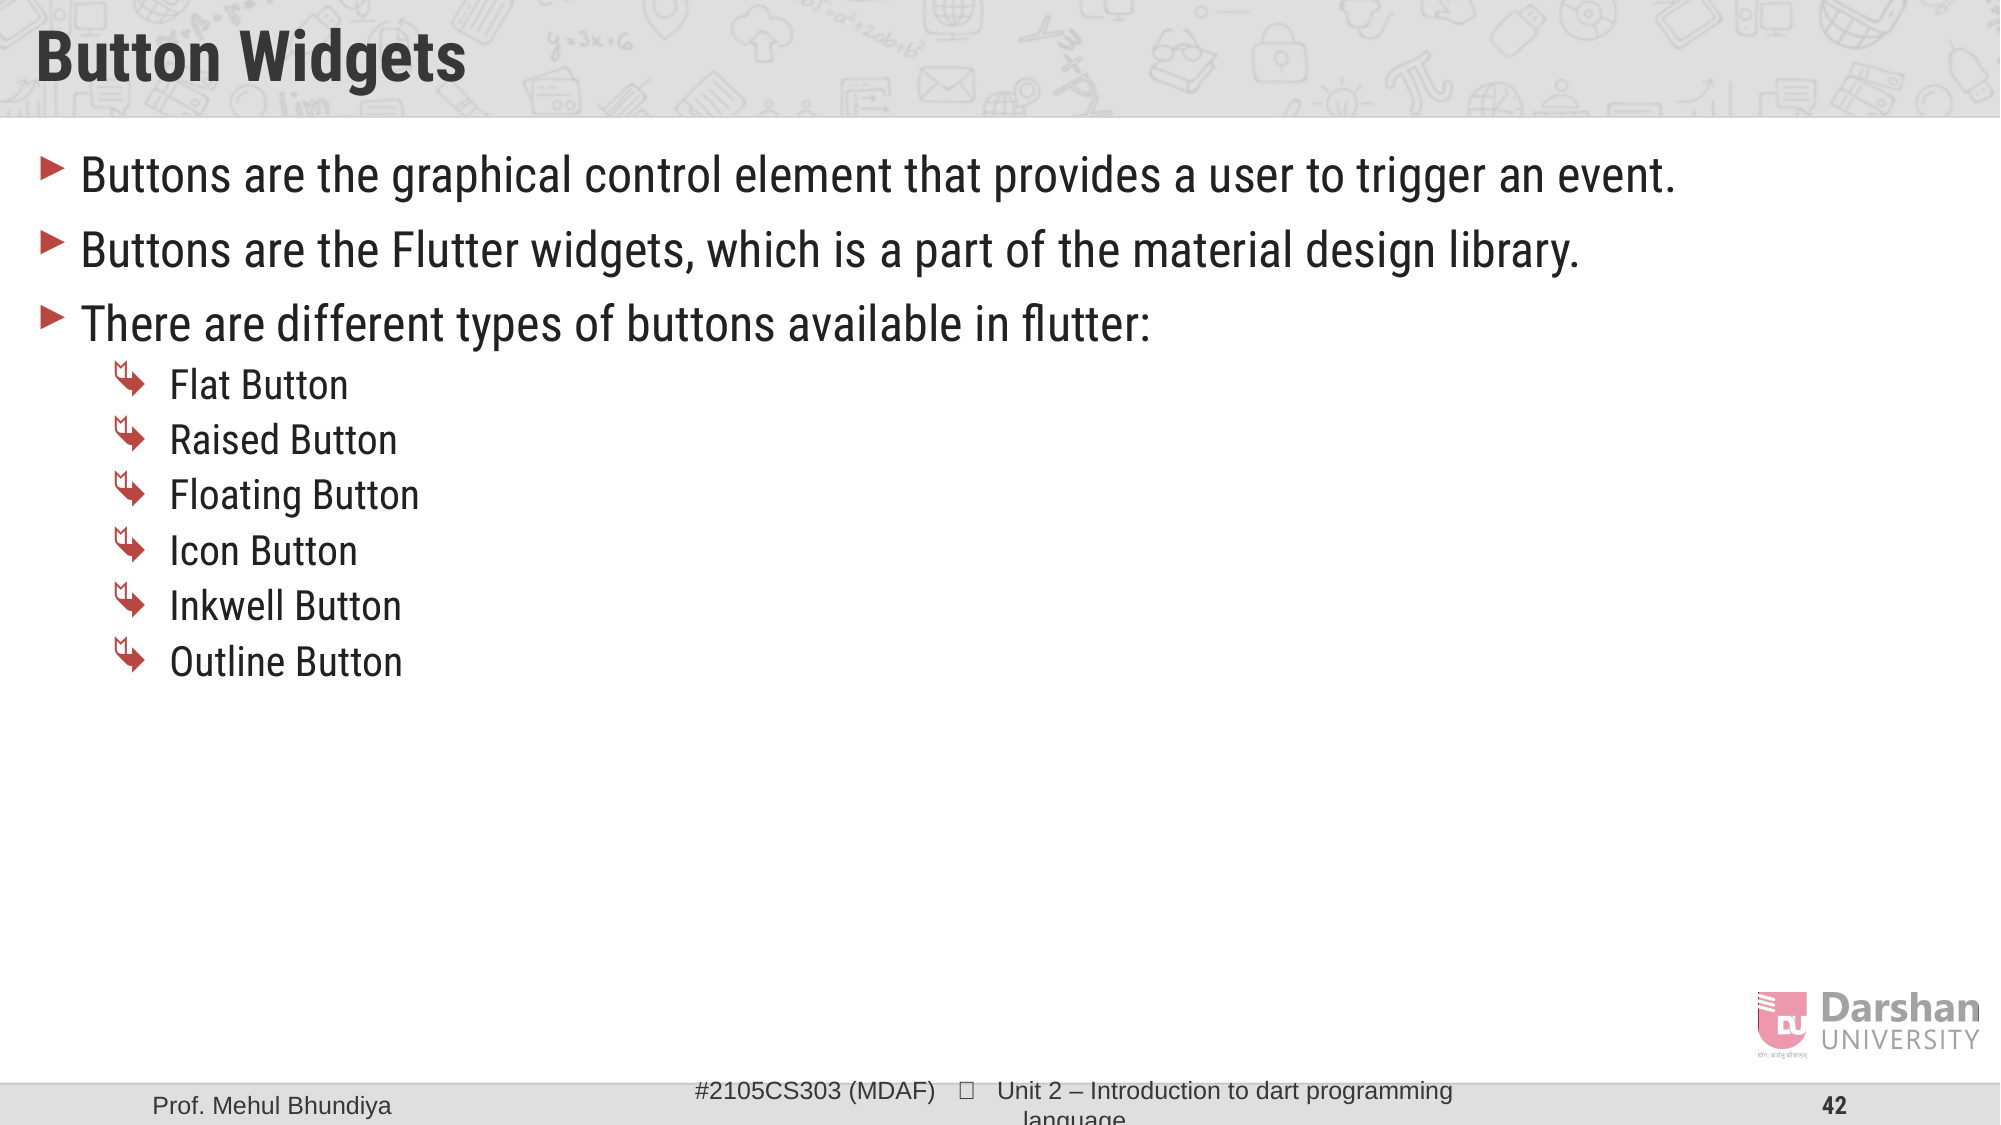

# Button Widgets
Buttons are the graphical control element that provides a user to trigger an event.
Buttons are the Flutter widgets, which is a part of the material design library.
There are different types of buttons available in flutter:
Flat Button
Raised Button
Floating Button
Icon Button
Inkwell Button
Outline Button